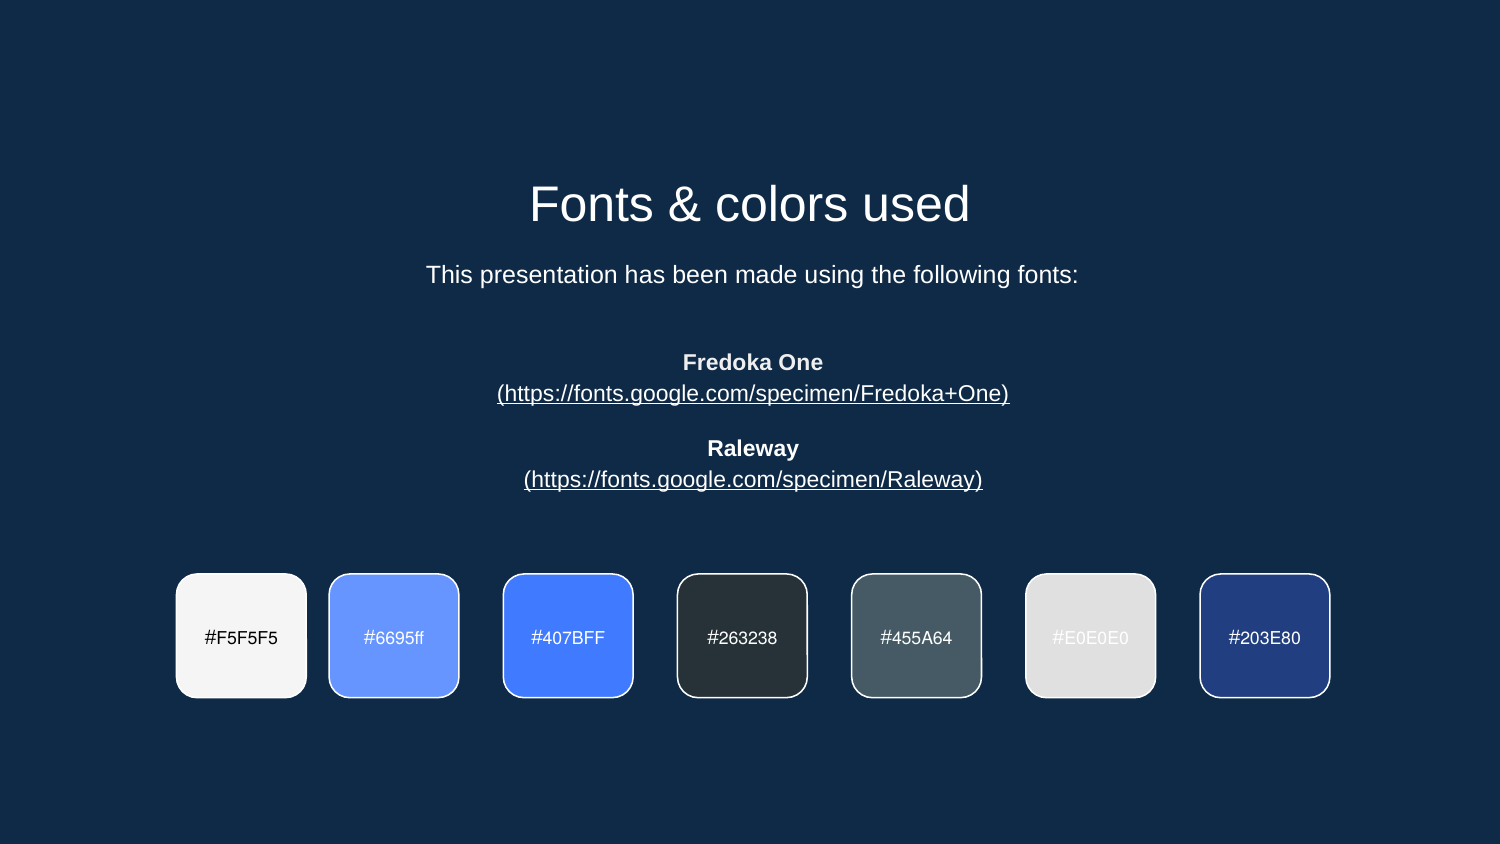

Fonts & colors used
This presentation has been made using the following fonts:

Fredoka One
(https://fonts.google.com/specimen/Fredoka+One)

Raleway
(https://fonts.google.com/specimen/Raleway)

#F5F5F5
#6695ff
#407BFF
#263238
#455A64
#E0E0E0
#203E80